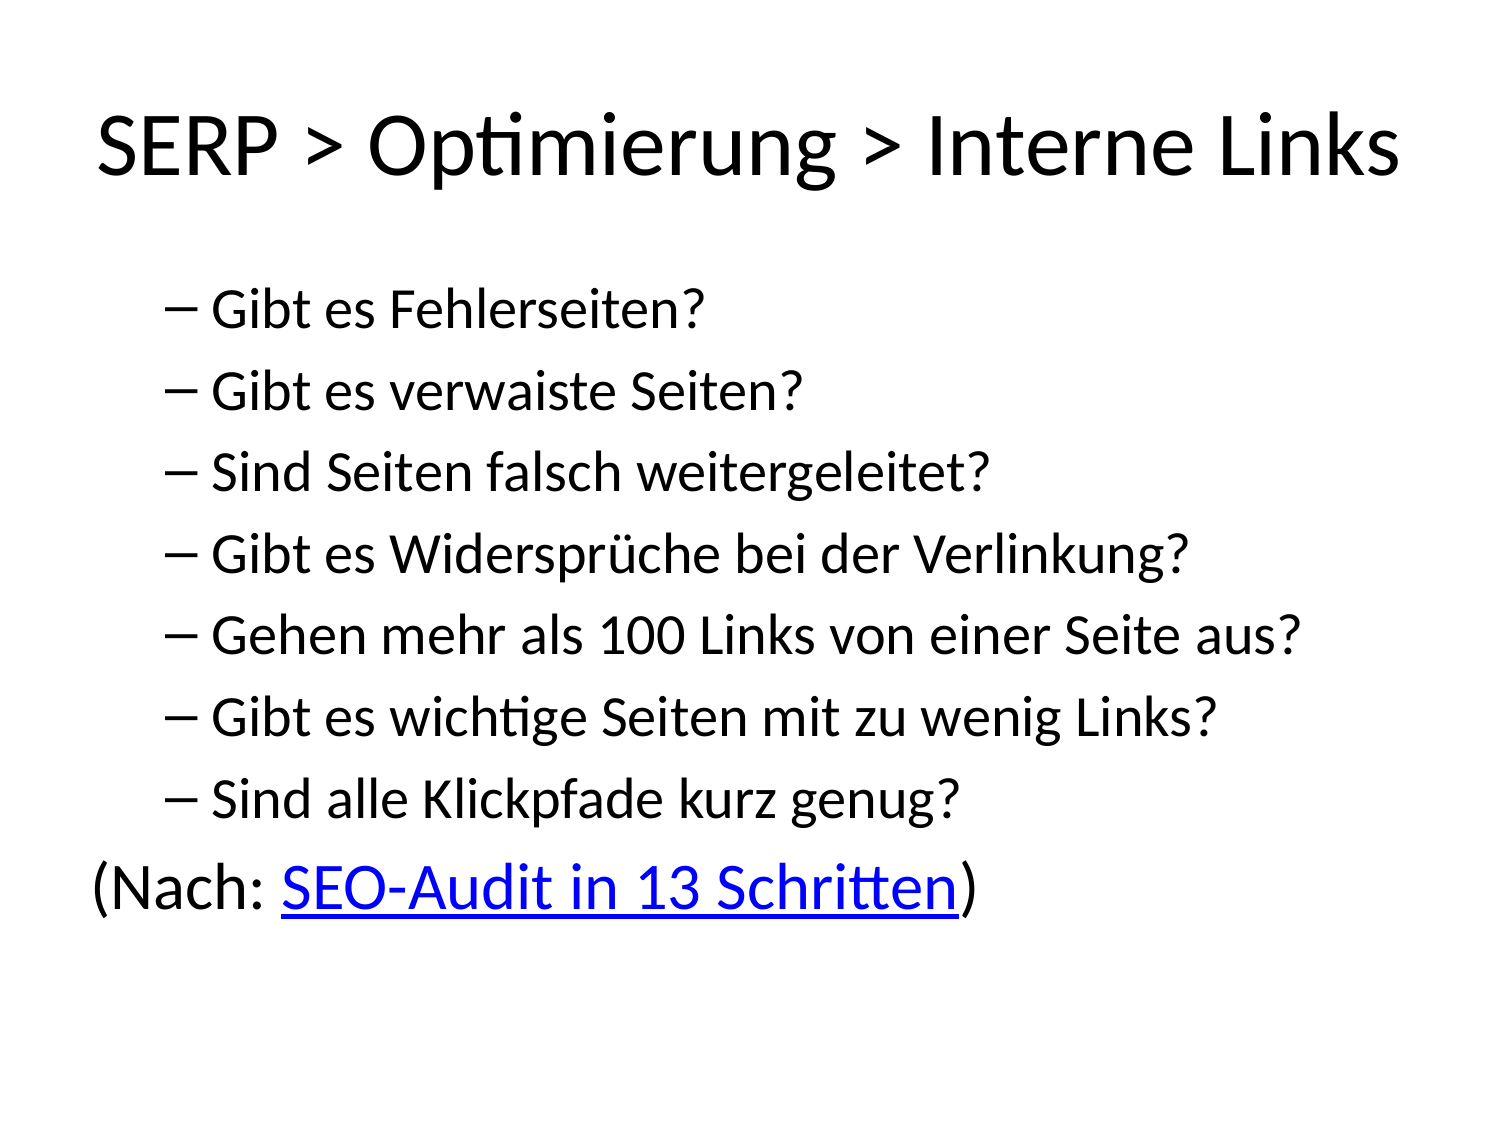

# SERP > Optimierung > Interne Links
Gibt es Fehlerseiten?
Gibt es verwaiste Seiten?
Sind Seiten falsch weitergeleitet?
Gibt es Widersprüche bei der Verlinkung?
Gehen mehr als 100 Links von einer Seite aus?
Gibt es wichtige Seiten mit zu wenig Links?
Sind alle Klickpfade kurz genug?
(Nach: SEO-Audit in 13 Schritten)